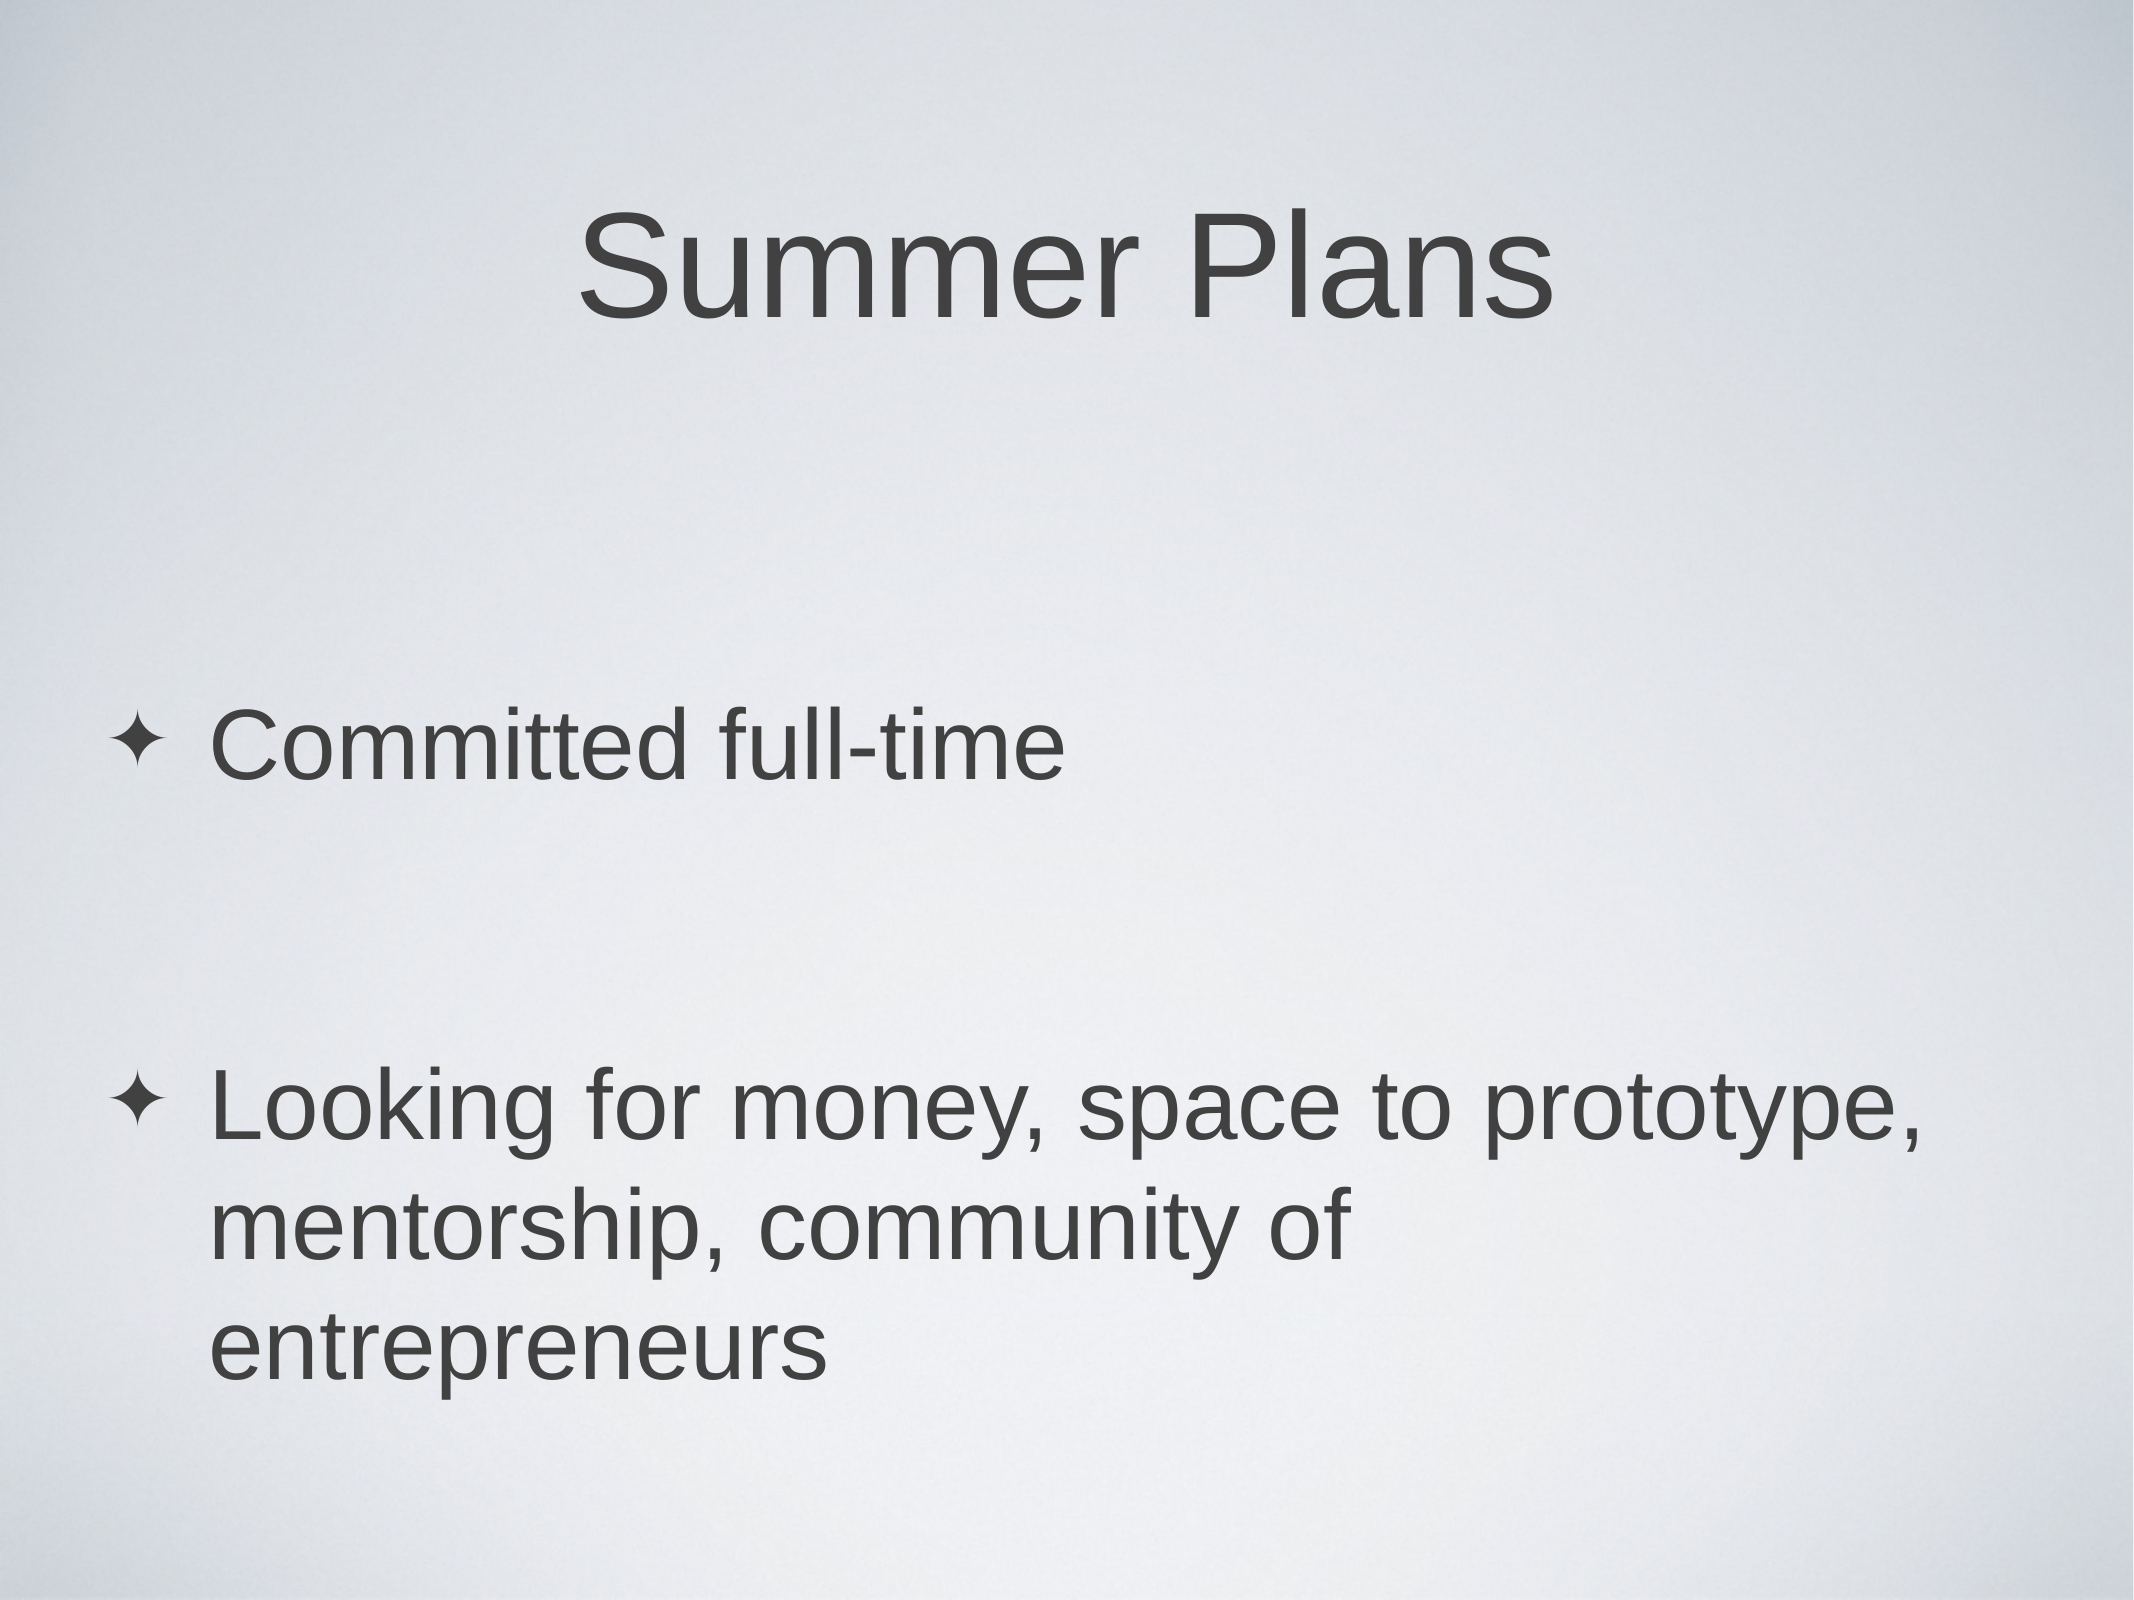

# Summer Plans

Committed full-time

Looking for money, space to prototype, mentorship, community of entrepreneurs